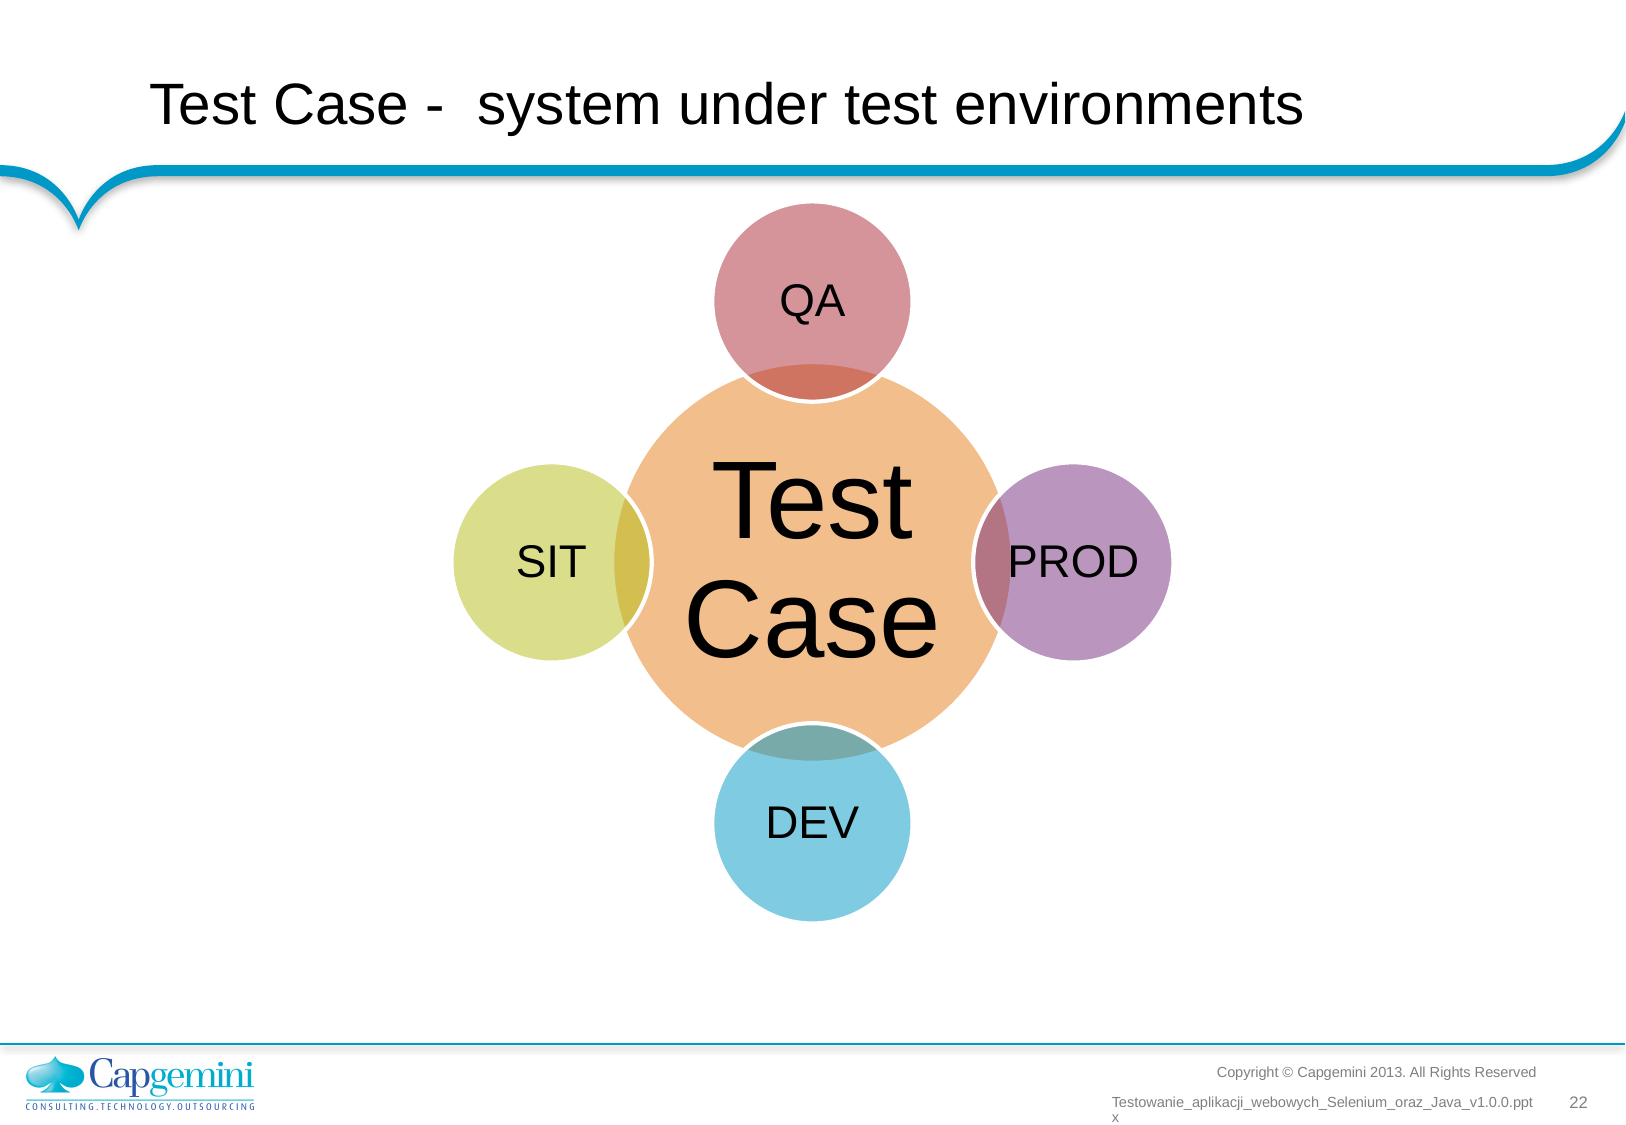

Test Case -  system under test environments
Test Case
QA
PROD
DEV
SIT
Copyright © Capgemini 2013. All Rights Reserved
Testowanie_aplikacji_webowych_Selenium_oraz_Java_v1.0.0.pptx
22